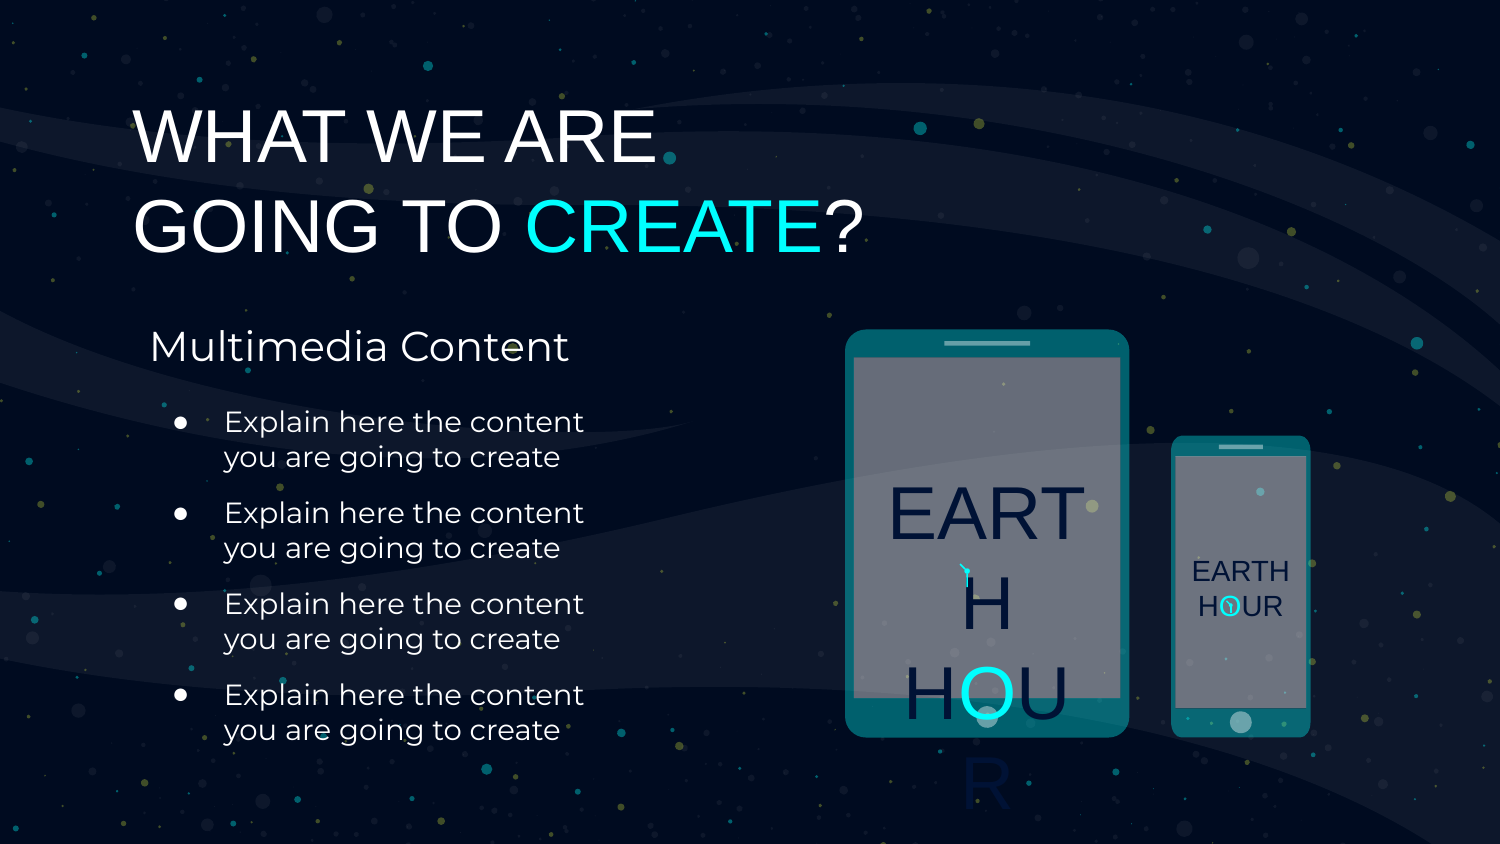

# WHAT WE ARE
GOING TO CREATE?
Multimedia Content

Explain here the content you are going to create
Explain here the content you are going to create
Explain here the content you are going to create
Explain here the content you are going to create

EARTH HOUR

EARTH HOUR